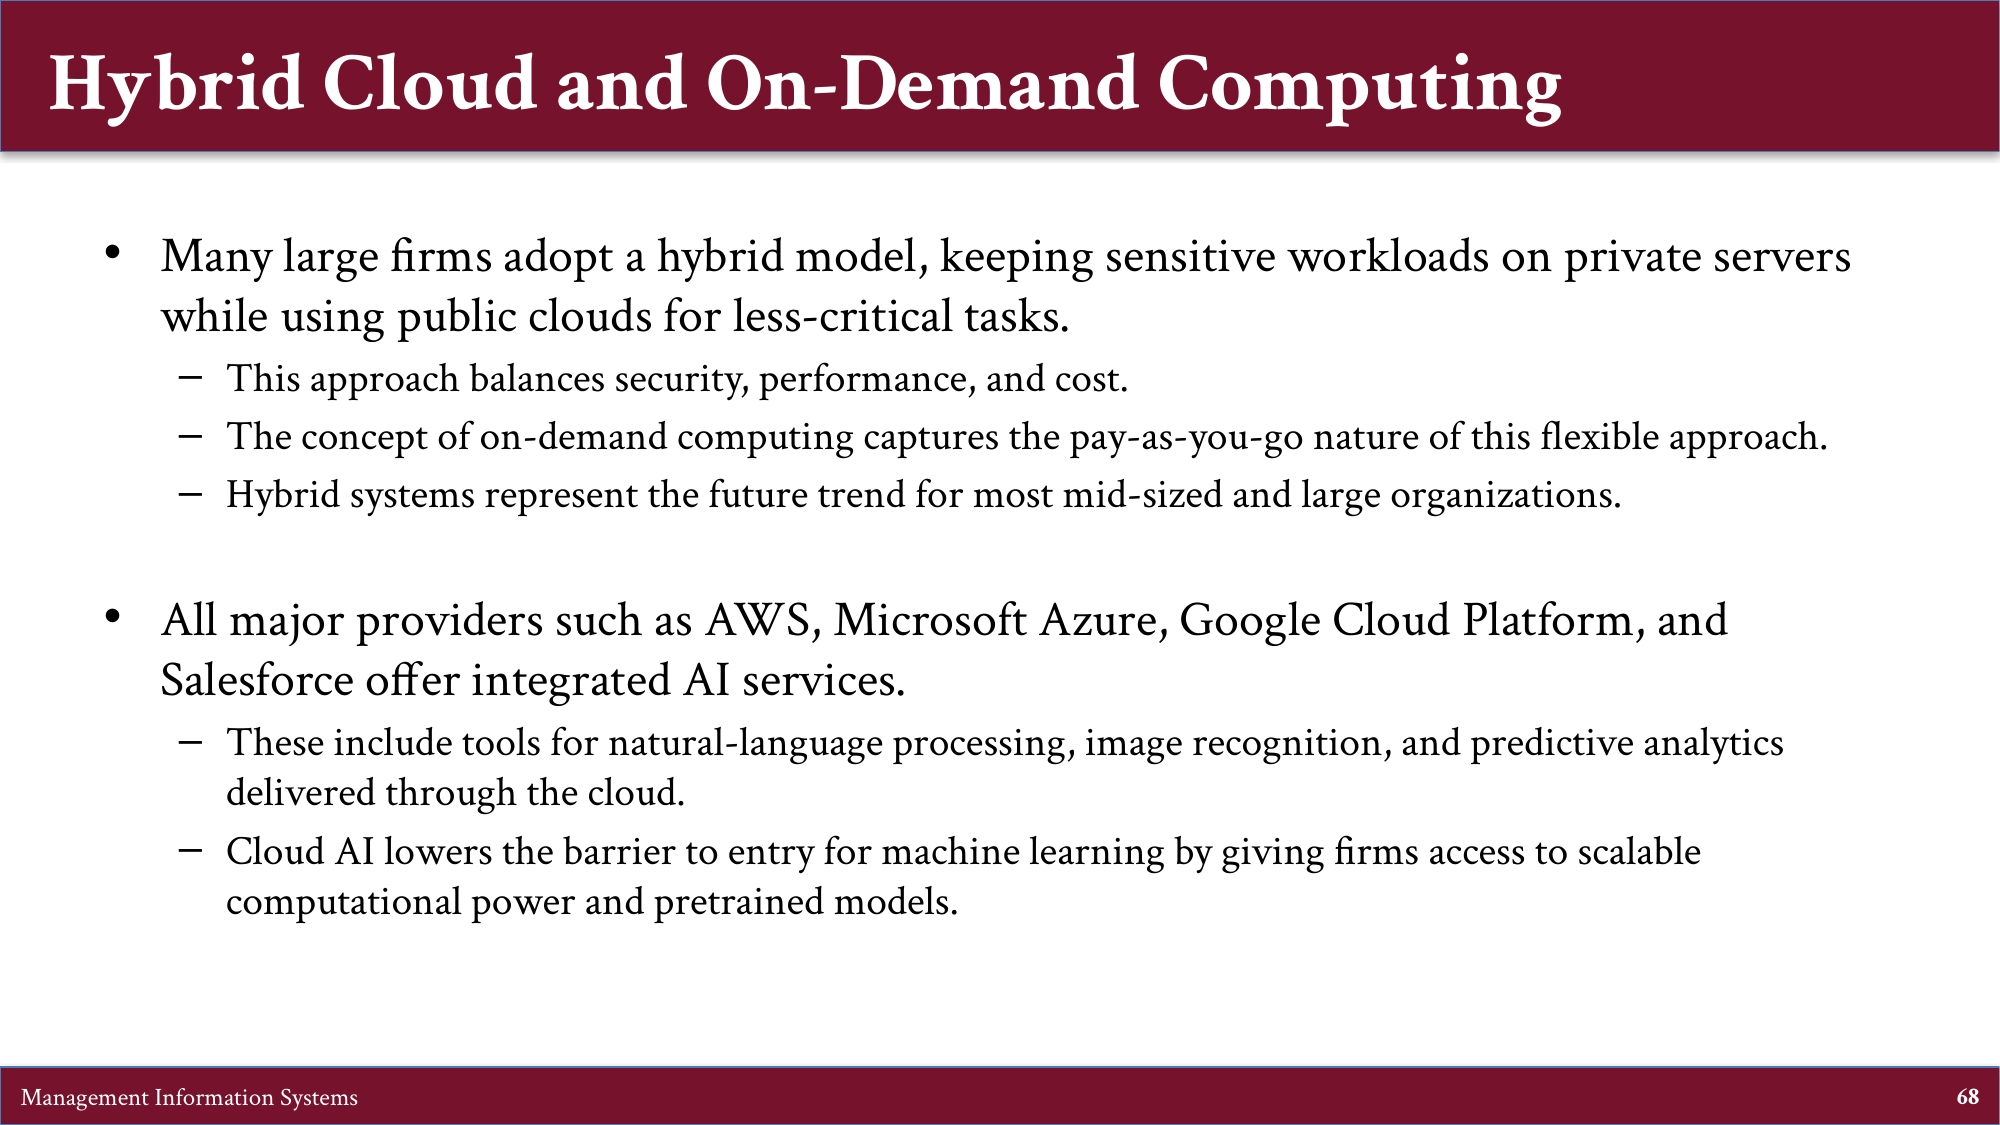

# Hybrid Cloud and On-Demand Computing
Many large firms adopt a hybrid model, keeping sensitive workloads on private servers while using public clouds for less-critical tasks.
This approach balances security, performance, and cost.
The concept of on-demand computing captures the pay-as-you-go nature of this flexible approach.
Hybrid systems represent the future trend for most mid-sized and large organizations.

All major providers such as AWS, Microsoft Azure, Google Cloud Platform, and Salesforce offer integrated AI services.
These include tools for natural-language processing, image recognition, and predictive analytics delivered through the cloud.
Cloud AI lowers the barrier to entry for machine learning by giving firms access to scalable computational power and pretrained models.

 Management Information Systems
68